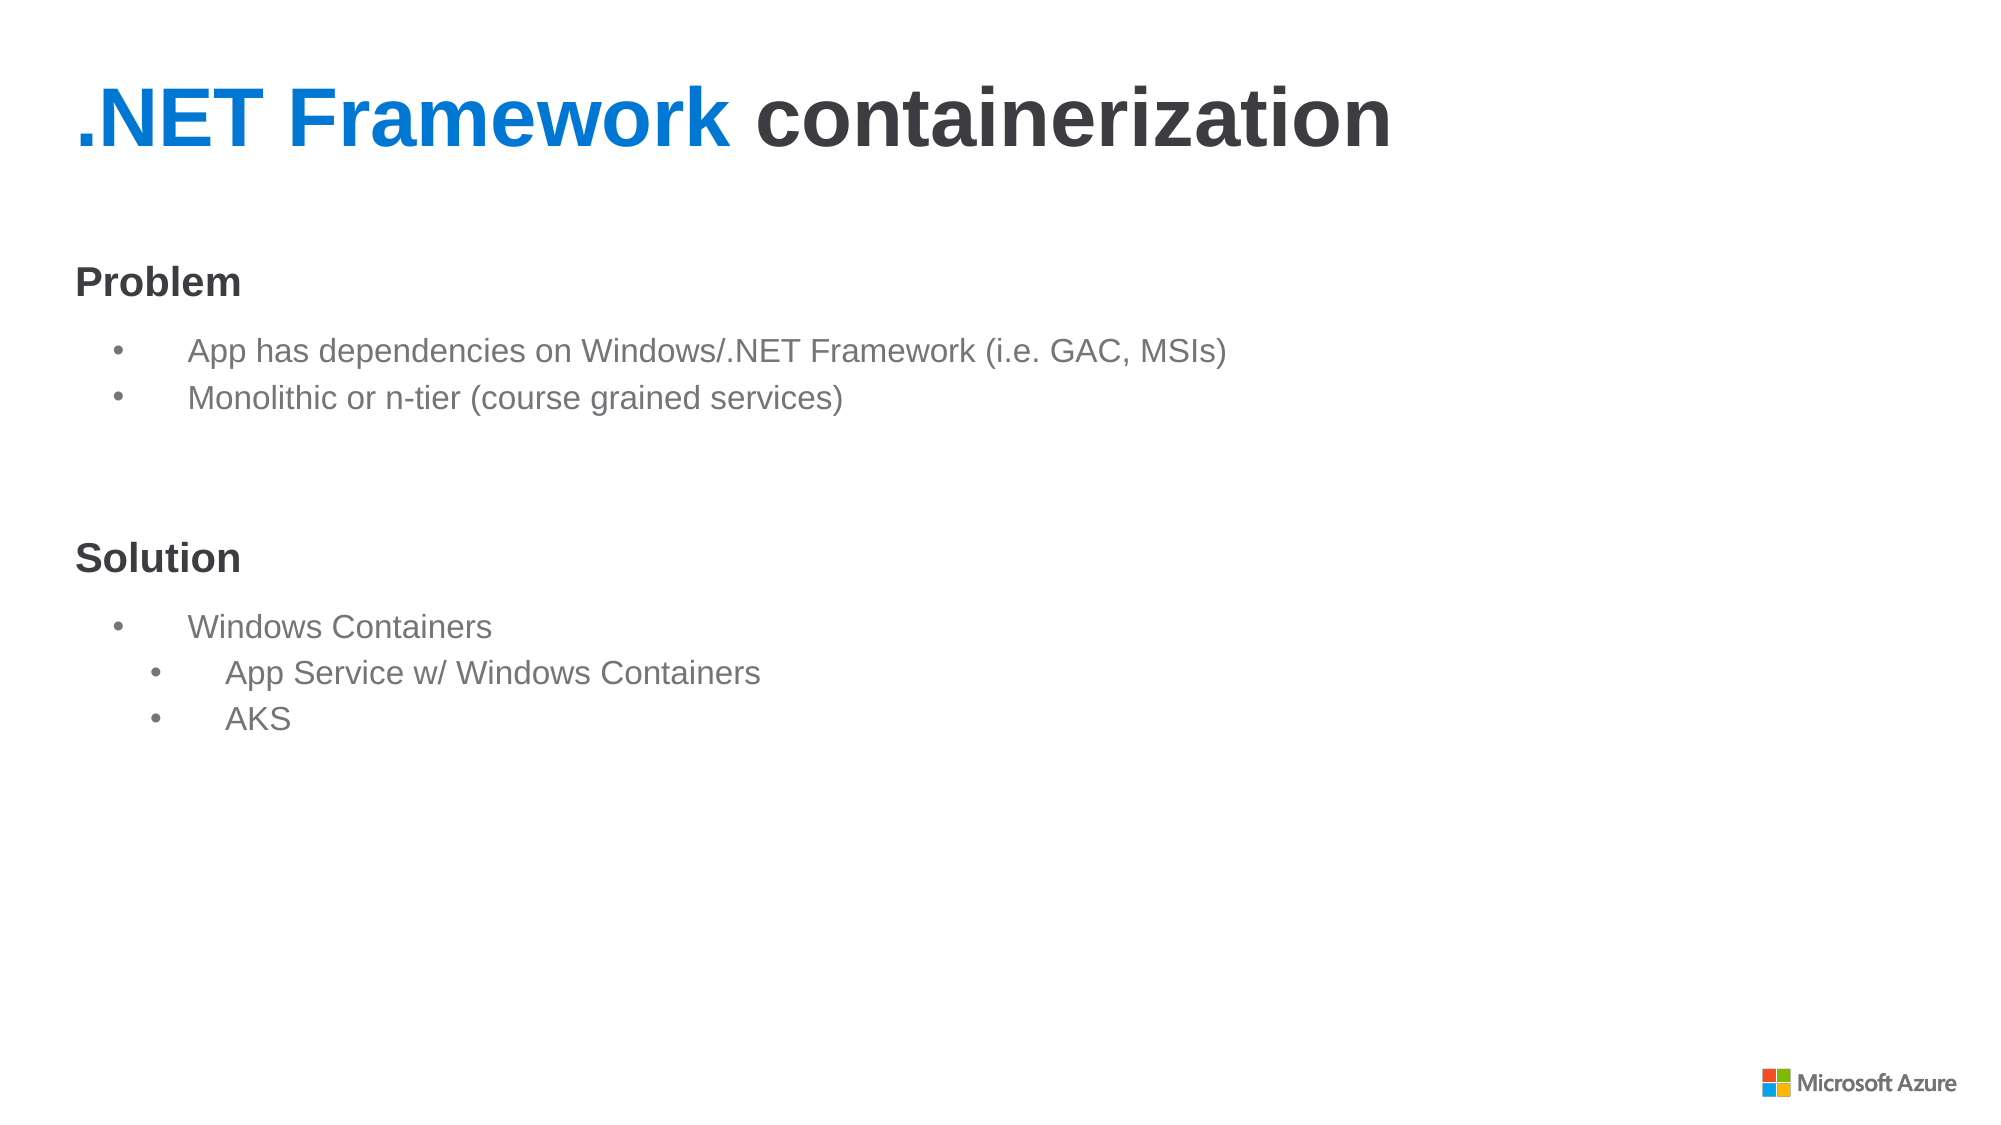

.NET Framework containerization
Problem
App has dependencies on Windows/.NET Framework (i.e. GAC, MSIs)
Monolithic or n-tier (course grained services)
Solution
Windows Containers
App Service w/ Windows Containers
AKS